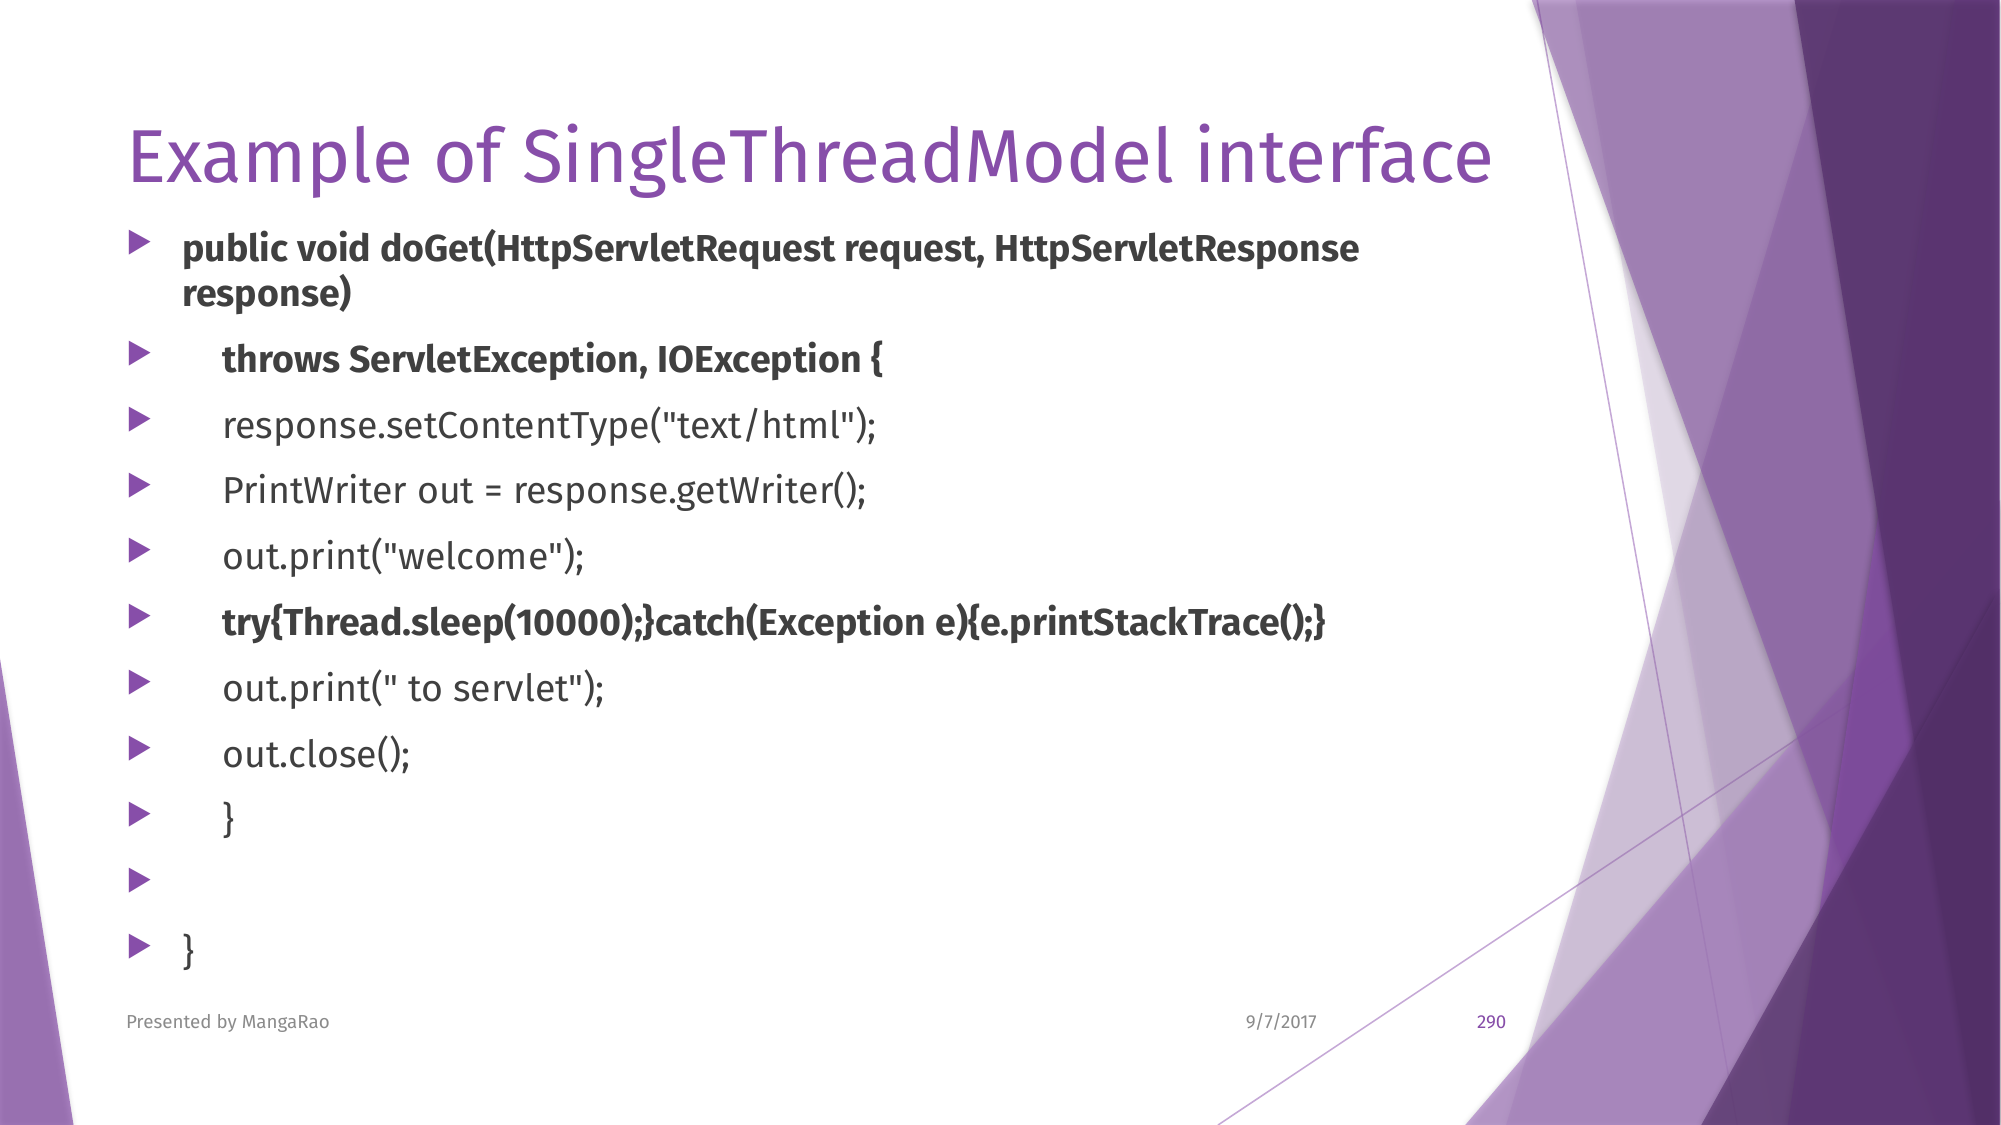

# Example of SingleThreadModel interface
public void doGet(HttpServletRequest request, HttpServletResponse response)
    throws ServletException, IOException {
    response.setContentType("text/html");
    PrintWriter out = response.getWriter();
    out.print("welcome");
    try{Thread.sleep(10000);}catch(Exception e){e.printStackTrace();}
    out.print(" to servlet");
    out.close();
    }

}
Presented by MangaRao
9/7/2017
290